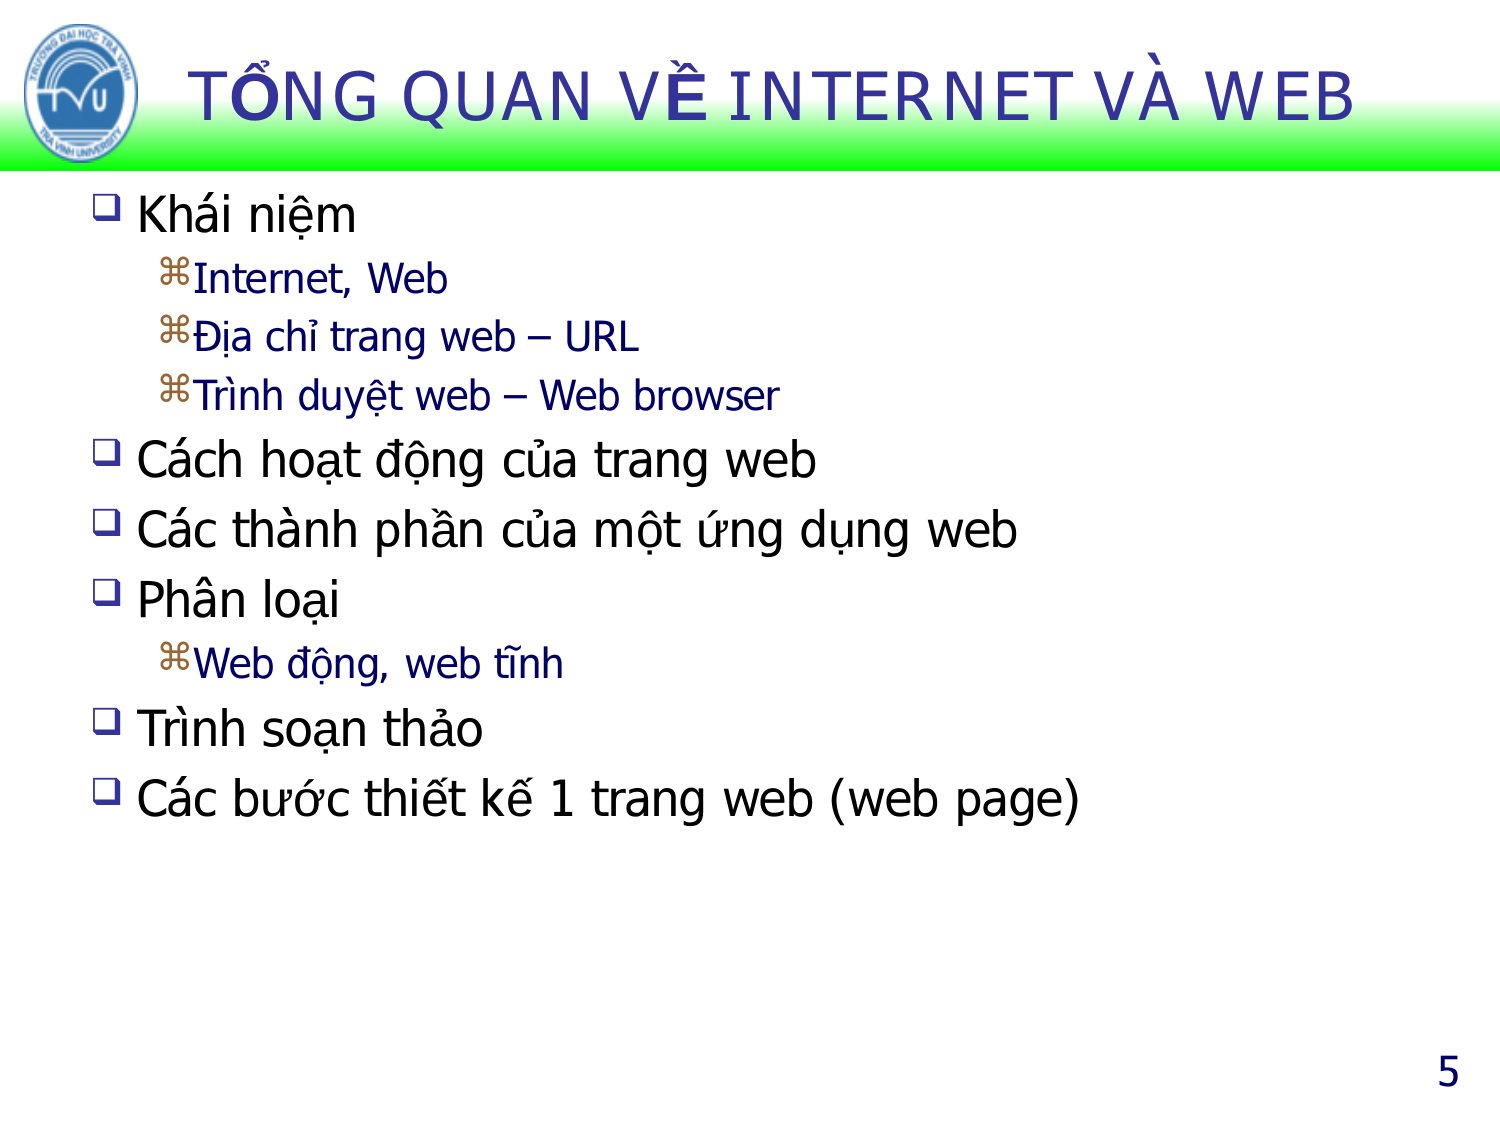

# TỔNG QUAN VỀ INTERNET VÀ WEB
Khái niệm
Internet, Web
Địa chỉ trang web – URL
Trình duyệt web – Web browser
Cách hoạt động của trang web
Các thành phần của một ứng dụng web
Phân loại
Web động, web tĩnh
Trình soạn thảo
Các bước thiết kế 1 trang web (web page)

5